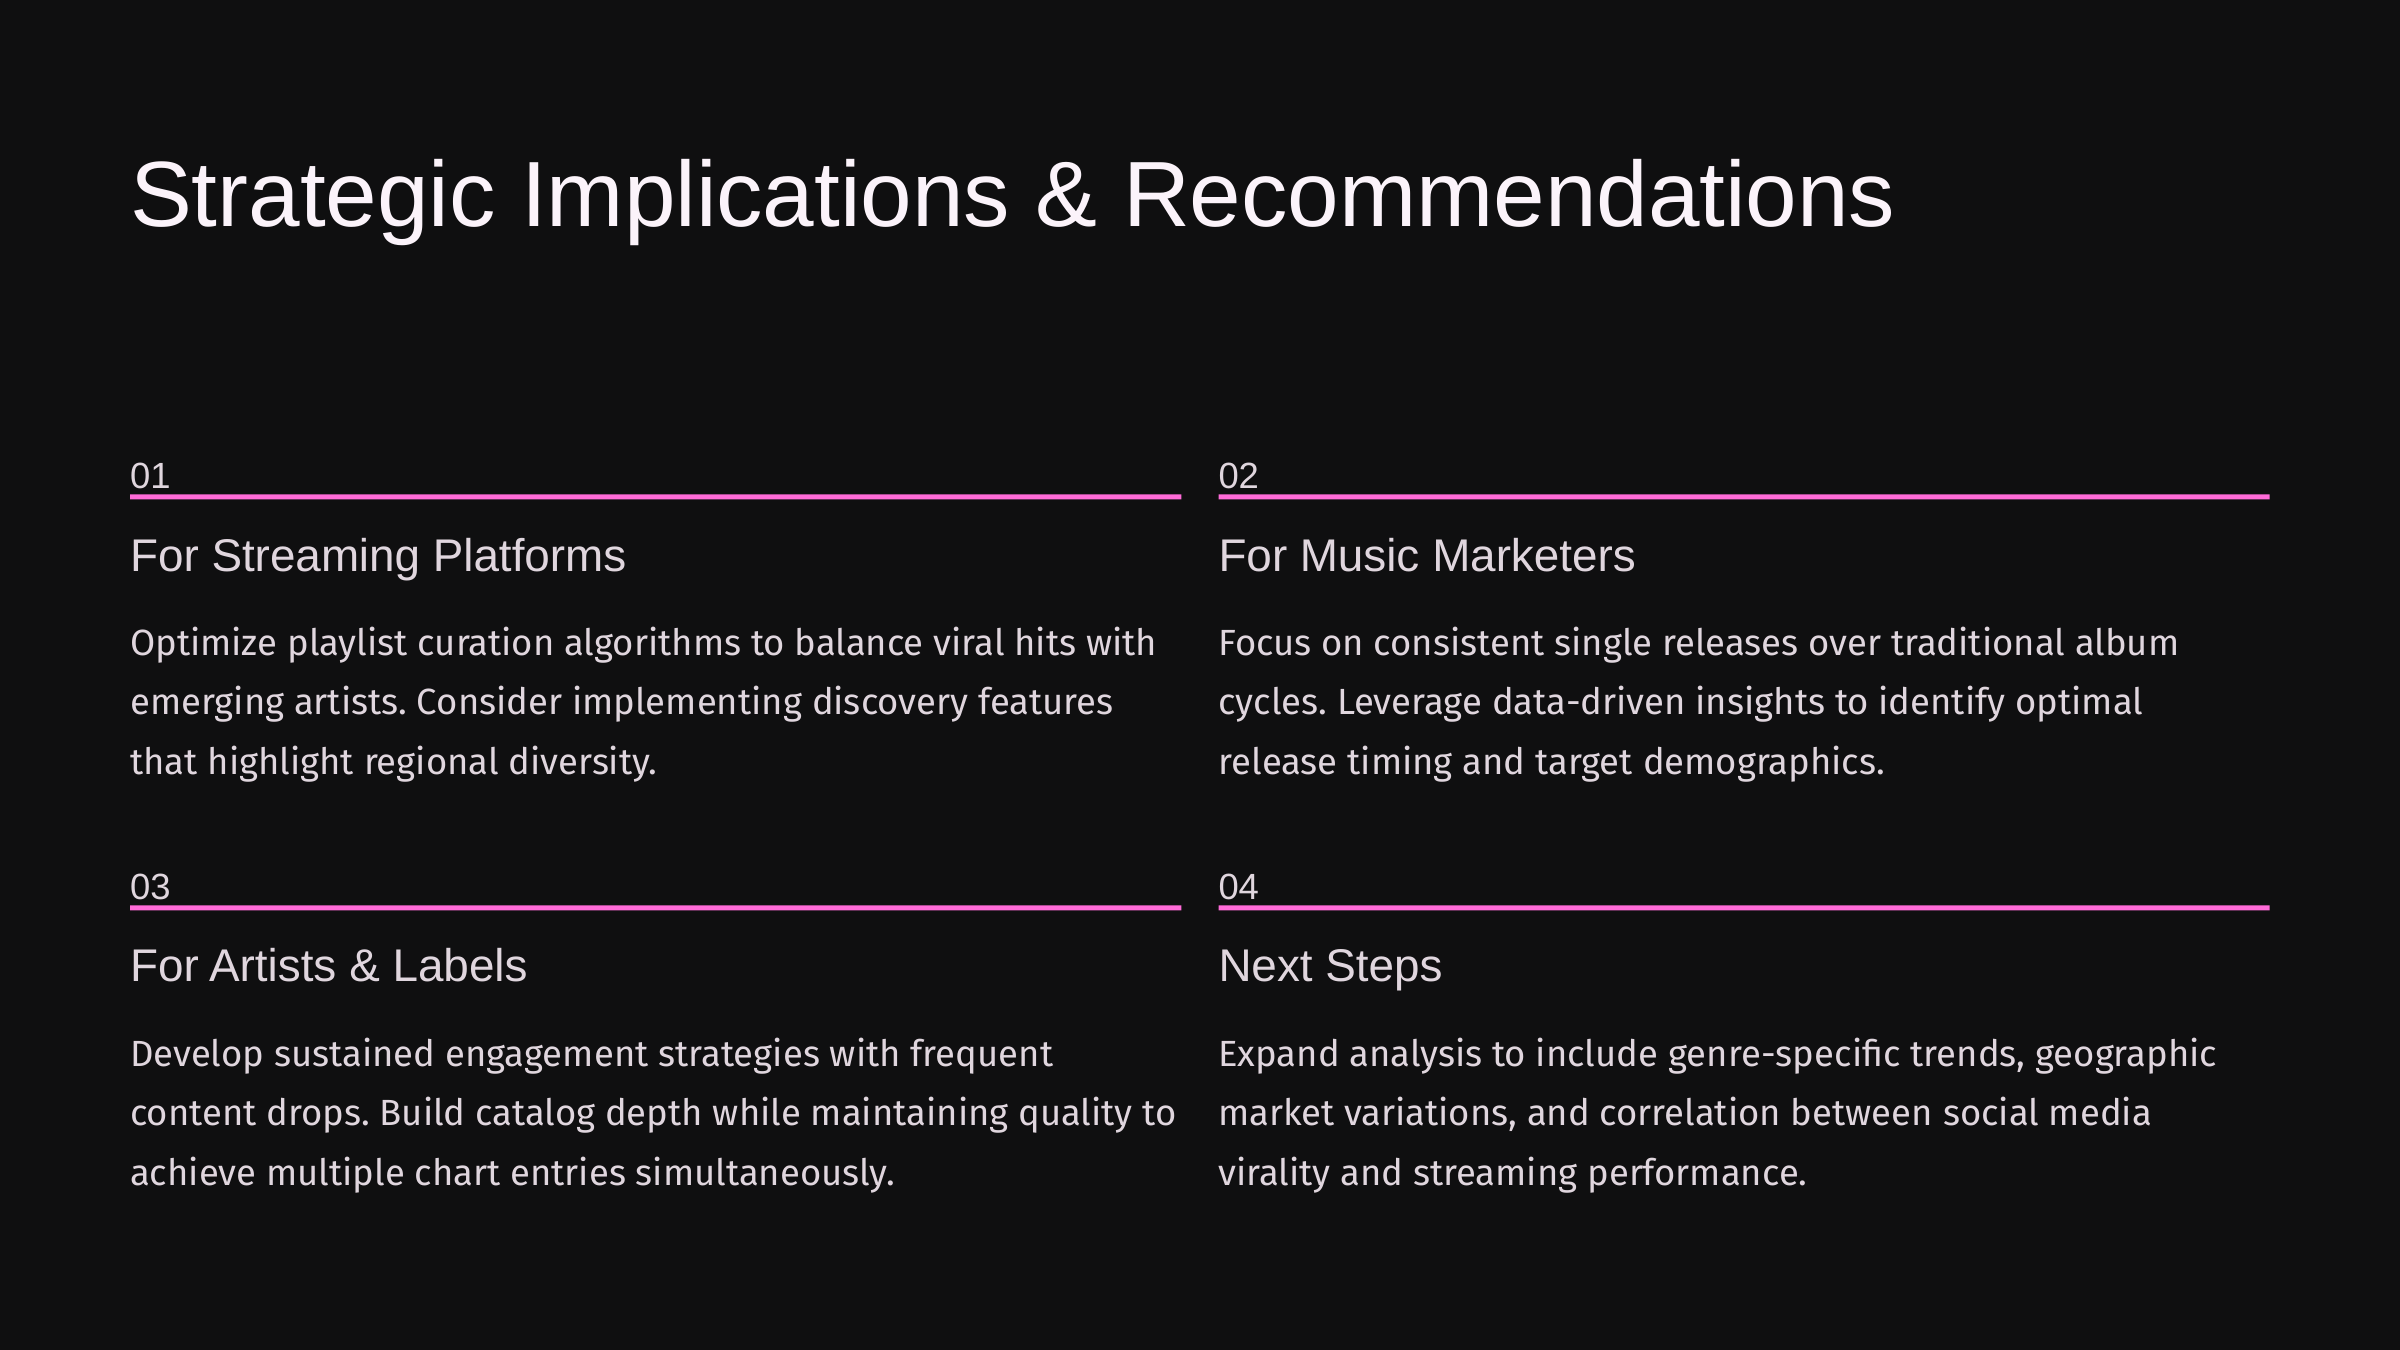

Strategic Implications & Recommendations
01
02

For Streaming Platforms
For Music Marketers
Optimize playlist curation algorithms to balance viral hits with emerging artists. Consider implementing discovery features that highlight regional diversity.
Focus on consistent single releases over traditional album cycles. Leverage data-driven insights to identify optimal release timing and target demographics.
03
04

For Artists & Labels
Next Steps
Develop sustained engagement strategies with frequent content drops. Build catalog depth while maintaining quality to achieve multiple chart entries simultaneously.
Expand analysis to include genre-specific trends, geographic market variations, and correlation between social media virality and streaming performance.